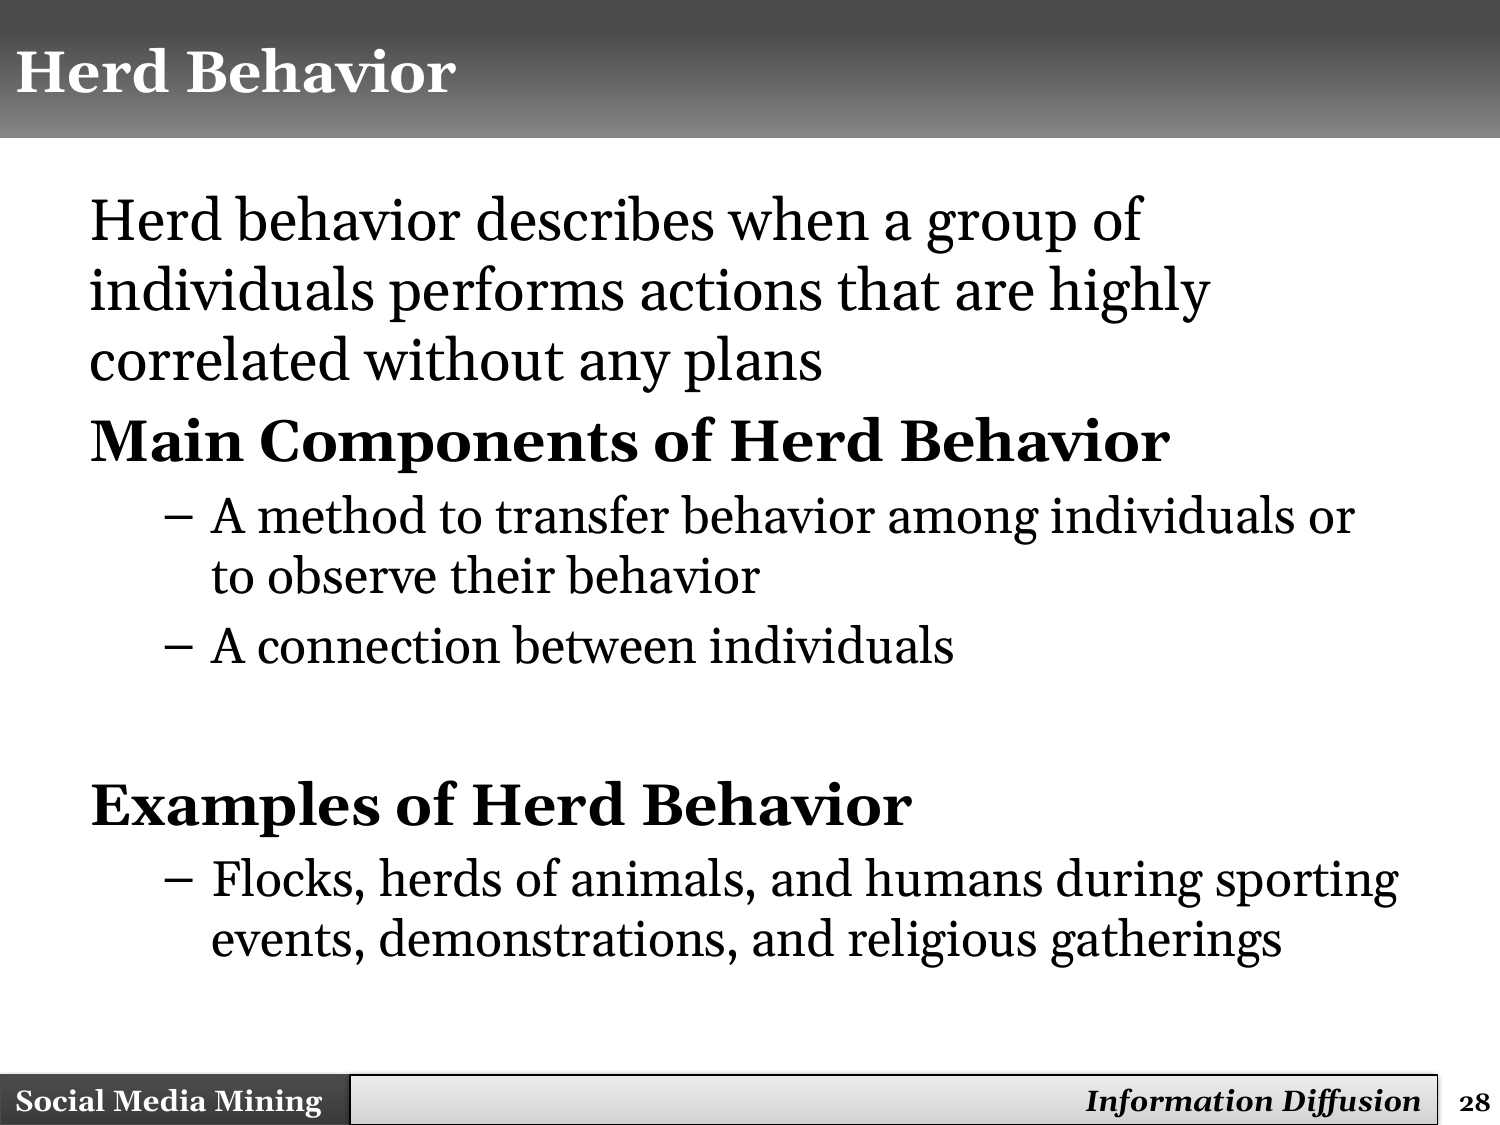

# Herd Behavior
Herd behavior describes when a group of individuals performs actions that are highly correlated without any plans
Main Components of Herd Behavior
A method to transfer behavior among individuals or to observe their behavior
A connection between individuals

Examples of Herd Behavior
Flocks, herds of animals, and humans during sporting events, demonstrations, and religious gatherings